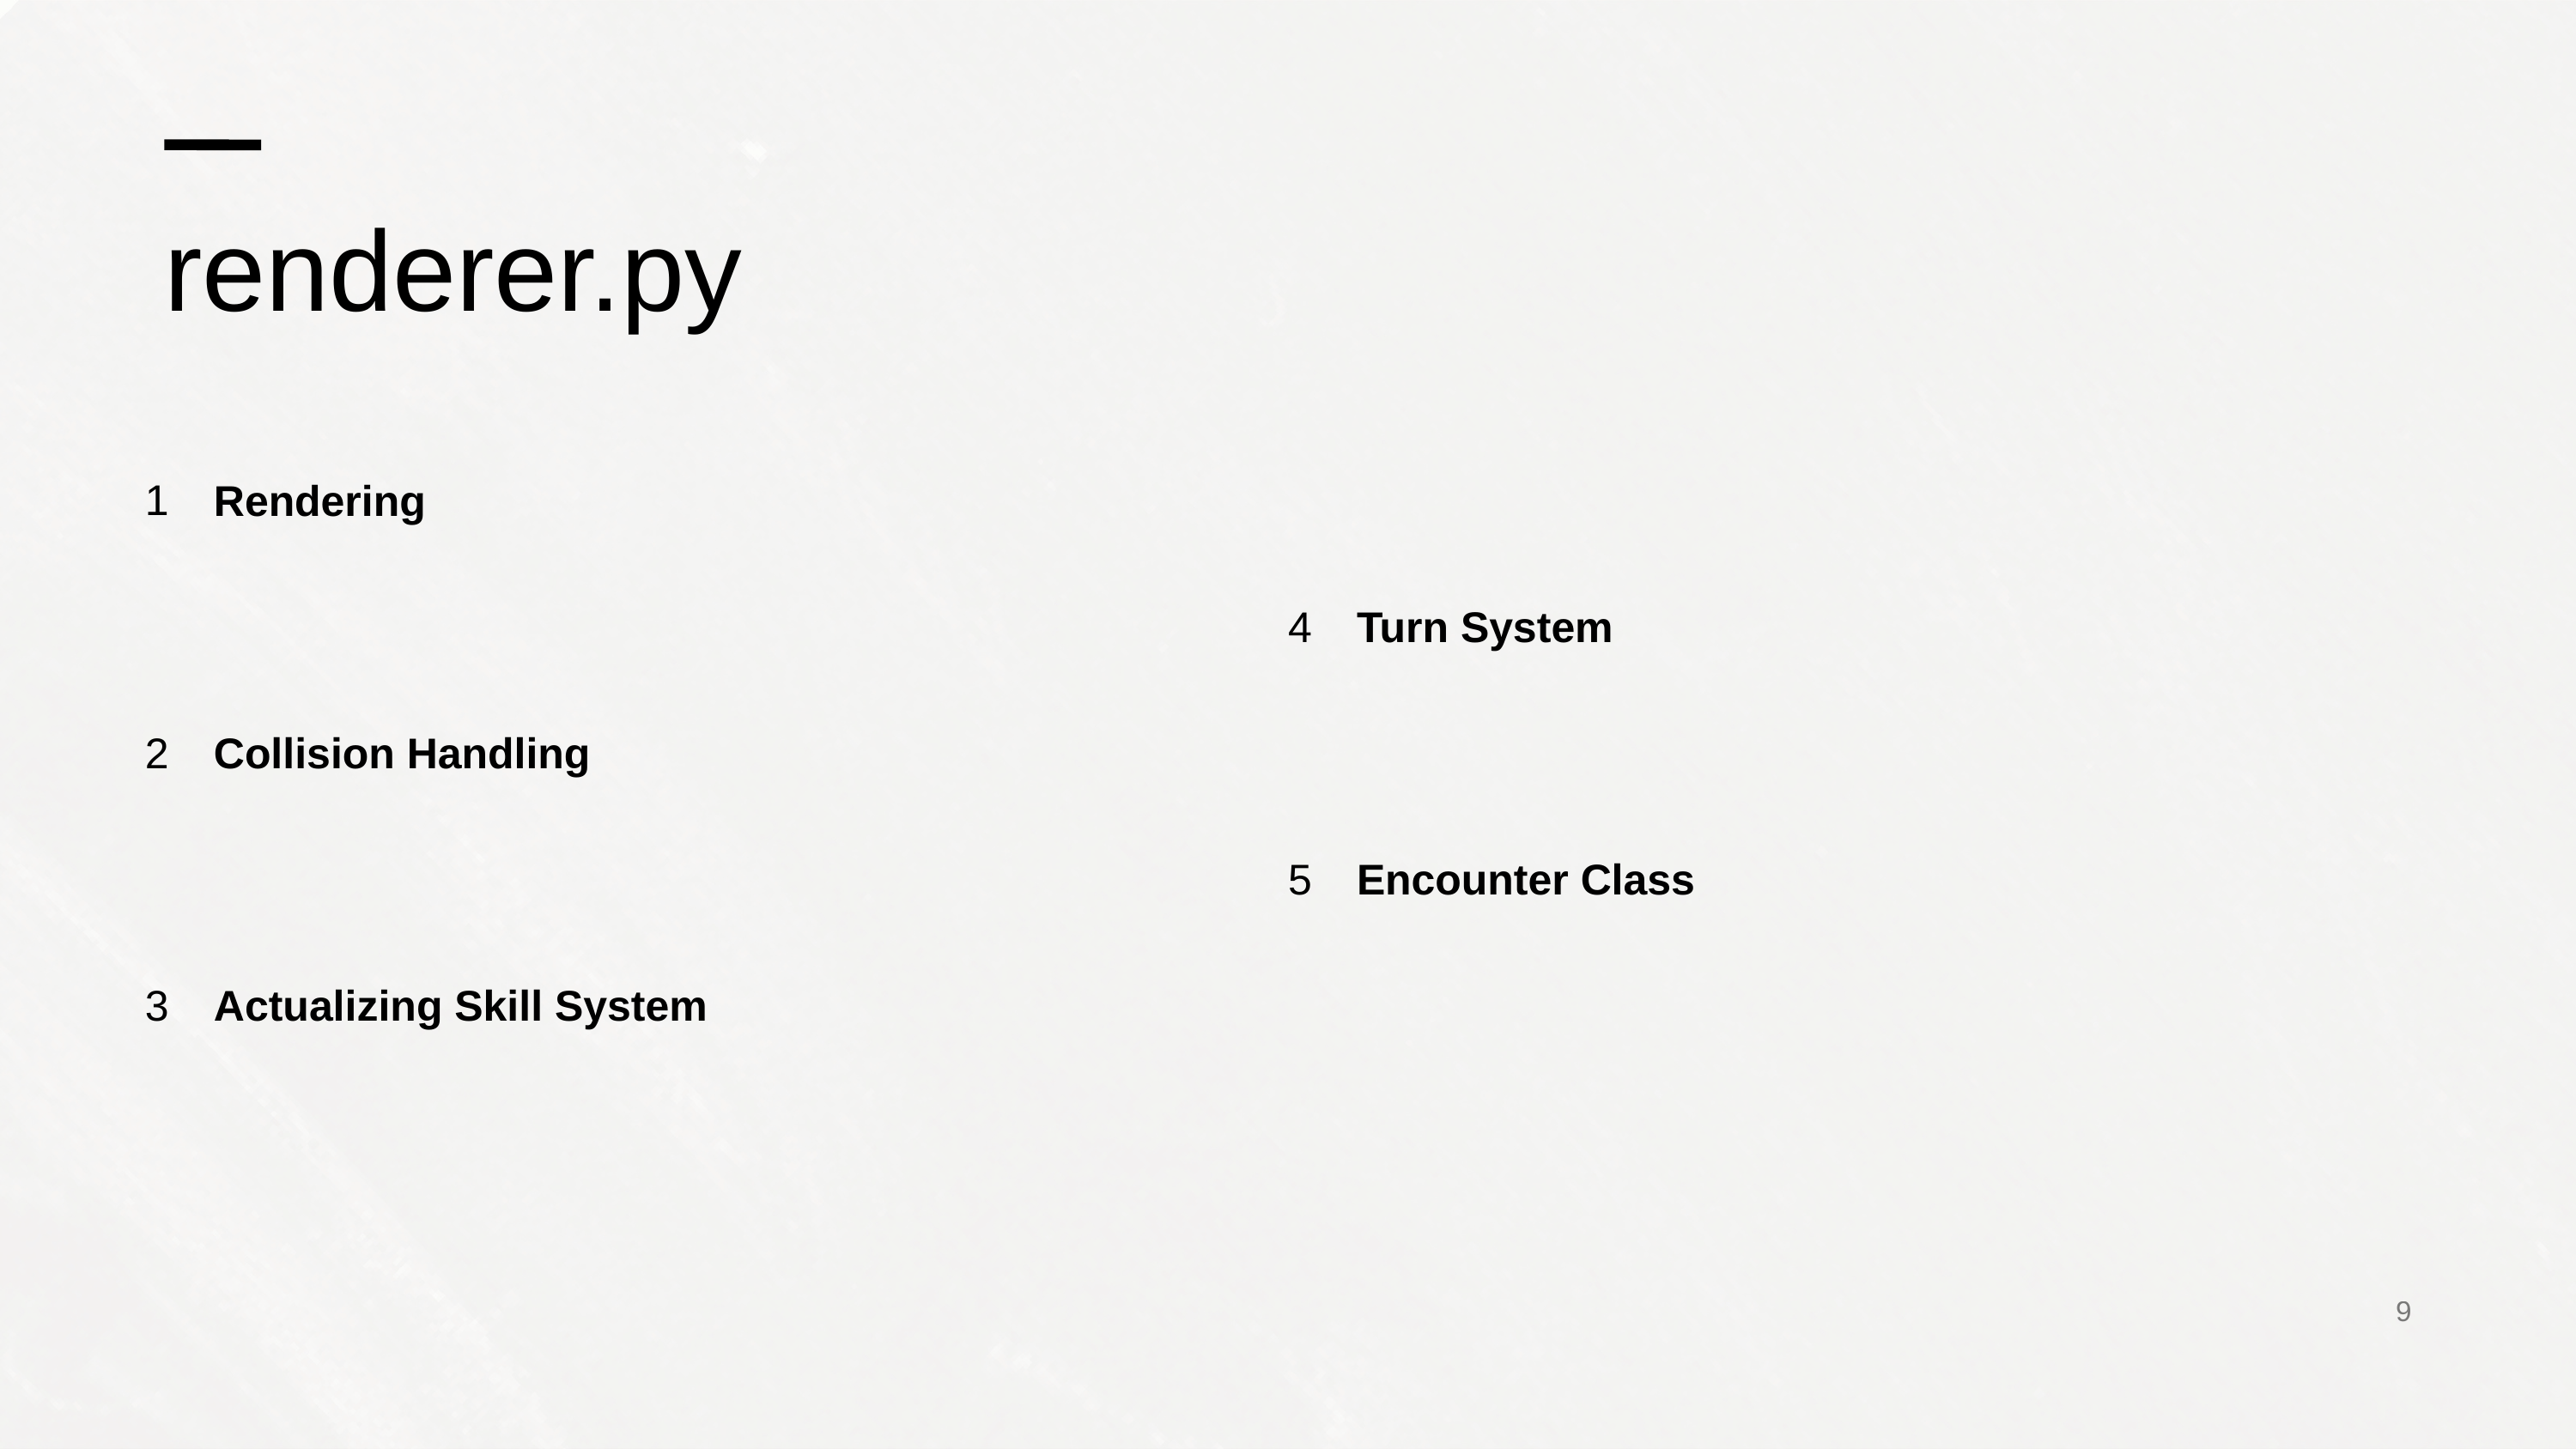

renderer.py
1
Rendering
4
Turn System
2
Collision Handling
5
Encounter Class
Actualizing Skill System
3
9